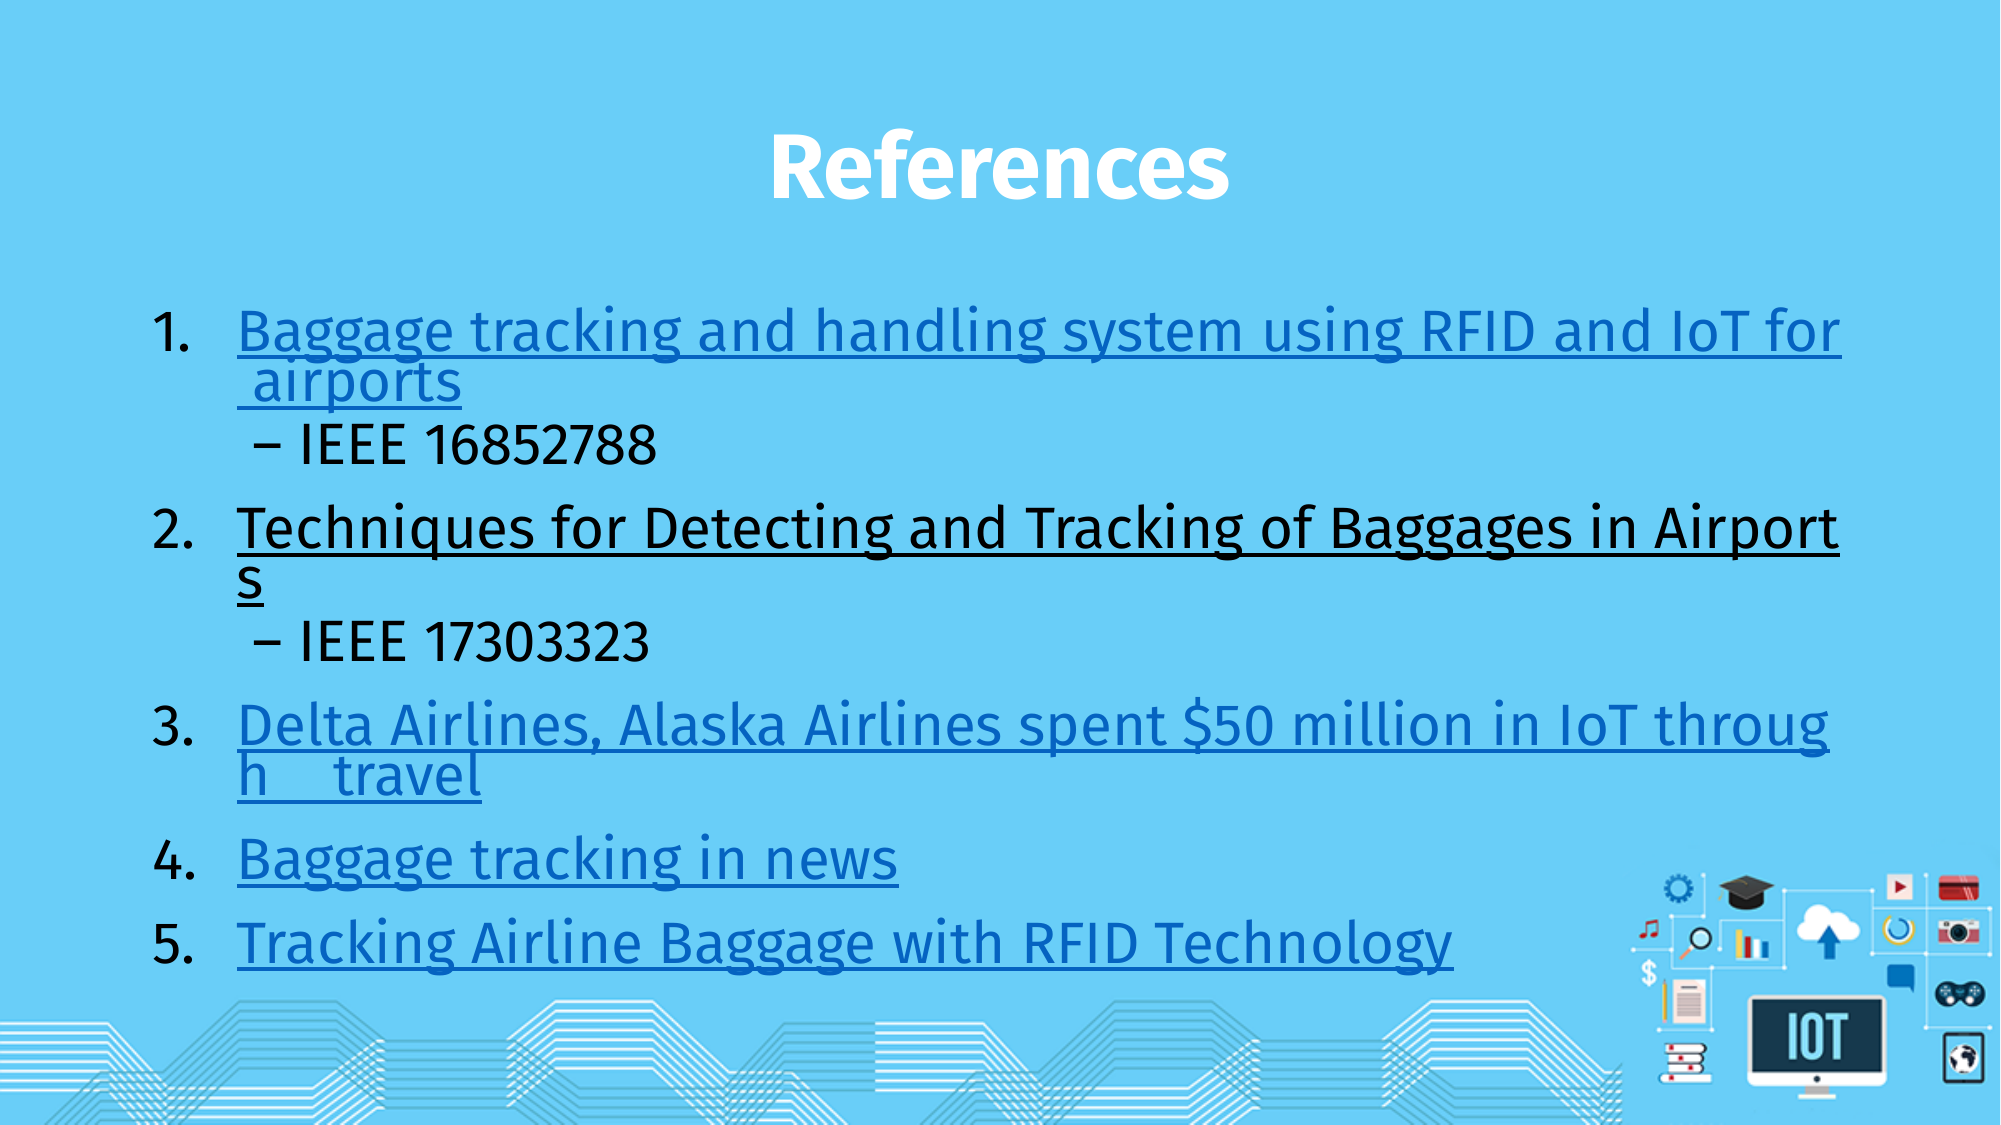

# References
Baggage tracking and handling system using RFID and IoT for airports – IEEE 16852788
Techniques for Detecting and Tracking of Baggages in Airports – IEEE 17303323
Delta Airlines, Alaska Airlines spent $50 million in IoT through    travel
Baggage tracking in news
Tracking Airline Baggage with RFID Technology